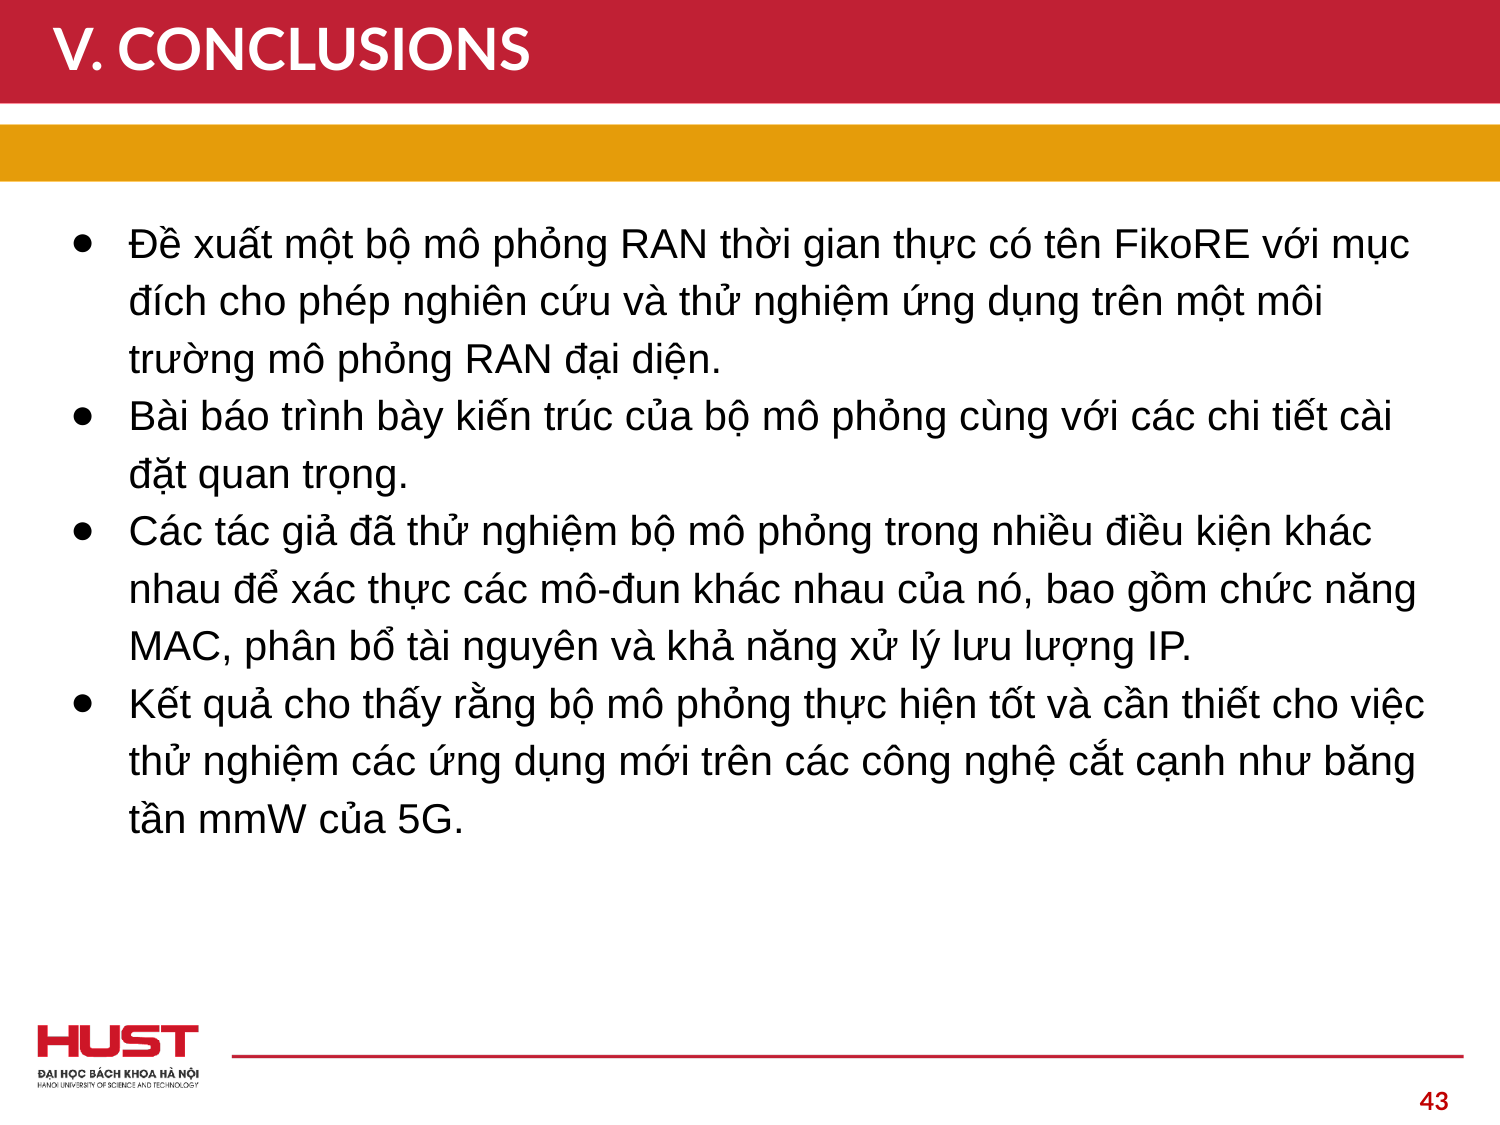

# V. CONCLUSIONS
Đề xuất một bộ mô phỏng RAN thời gian thực có tên FikoRE với mục đích cho phép nghiên cứu và thử nghiệm ứng dụng trên một môi trường mô phỏng RAN đại diện.
Bài báo trình bày kiến ​​trúc của bộ mô phỏng cùng với các chi tiết cài đặt quan trọng.
Các tác giả đã thử nghiệm bộ mô phỏng trong nhiều điều kiện khác nhau để xác thực các mô-đun khác nhau của nó, bao gồm chức năng MAC, phân bổ tài nguyên và khả năng xử lý lưu lượng IP.
Kết quả cho thấy rằng bộ mô phỏng thực hiện tốt và cần thiết cho việc thử nghiệm các ứng dụng mới trên các công nghệ cắt cạnh như băng tần mmW của 5G.
43